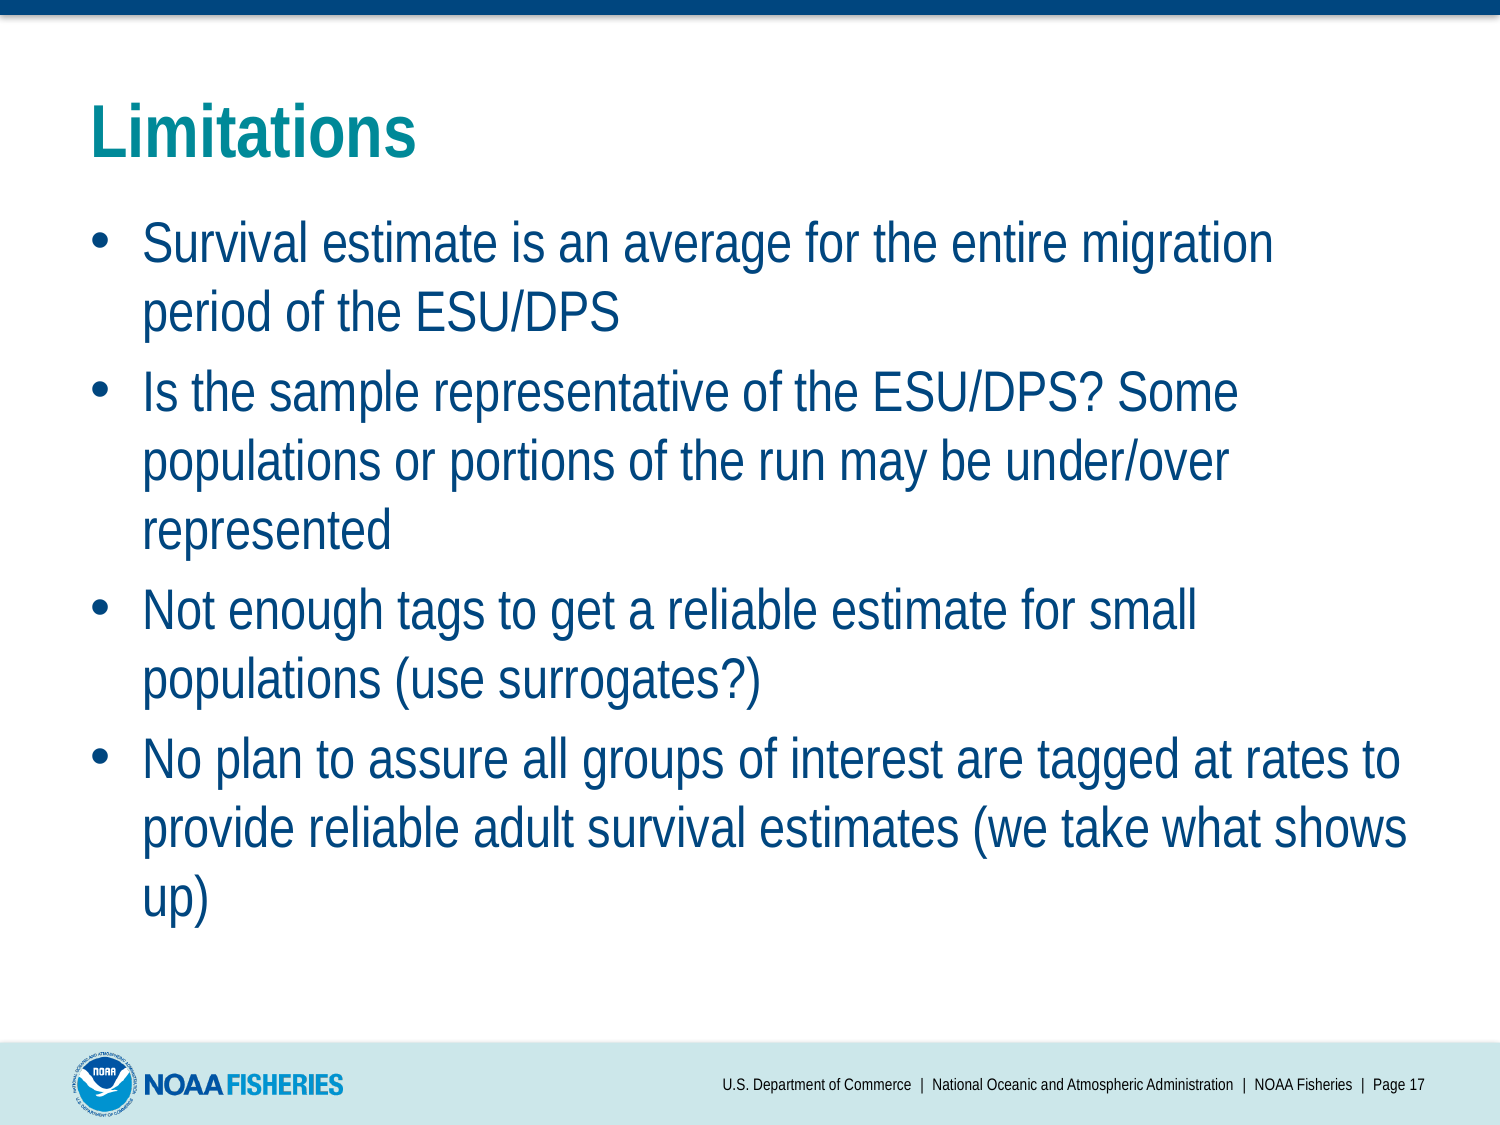

# Limitations
Survival estimate is an average for the entire migration period of the ESU/DPS
Is the sample representative of the ESU/DPS? Some populations or portions of the run may be under/over represented
Not enough tags to get a reliable estimate for small populations (use surrogates?)
No plan to assure all groups of interest are tagged at rates to provide reliable adult survival estimates (we take what shows up)
U.S. Department of Commerce | National Oceanic and Atmospheric Administration | NOAA Fisheries | Page 17